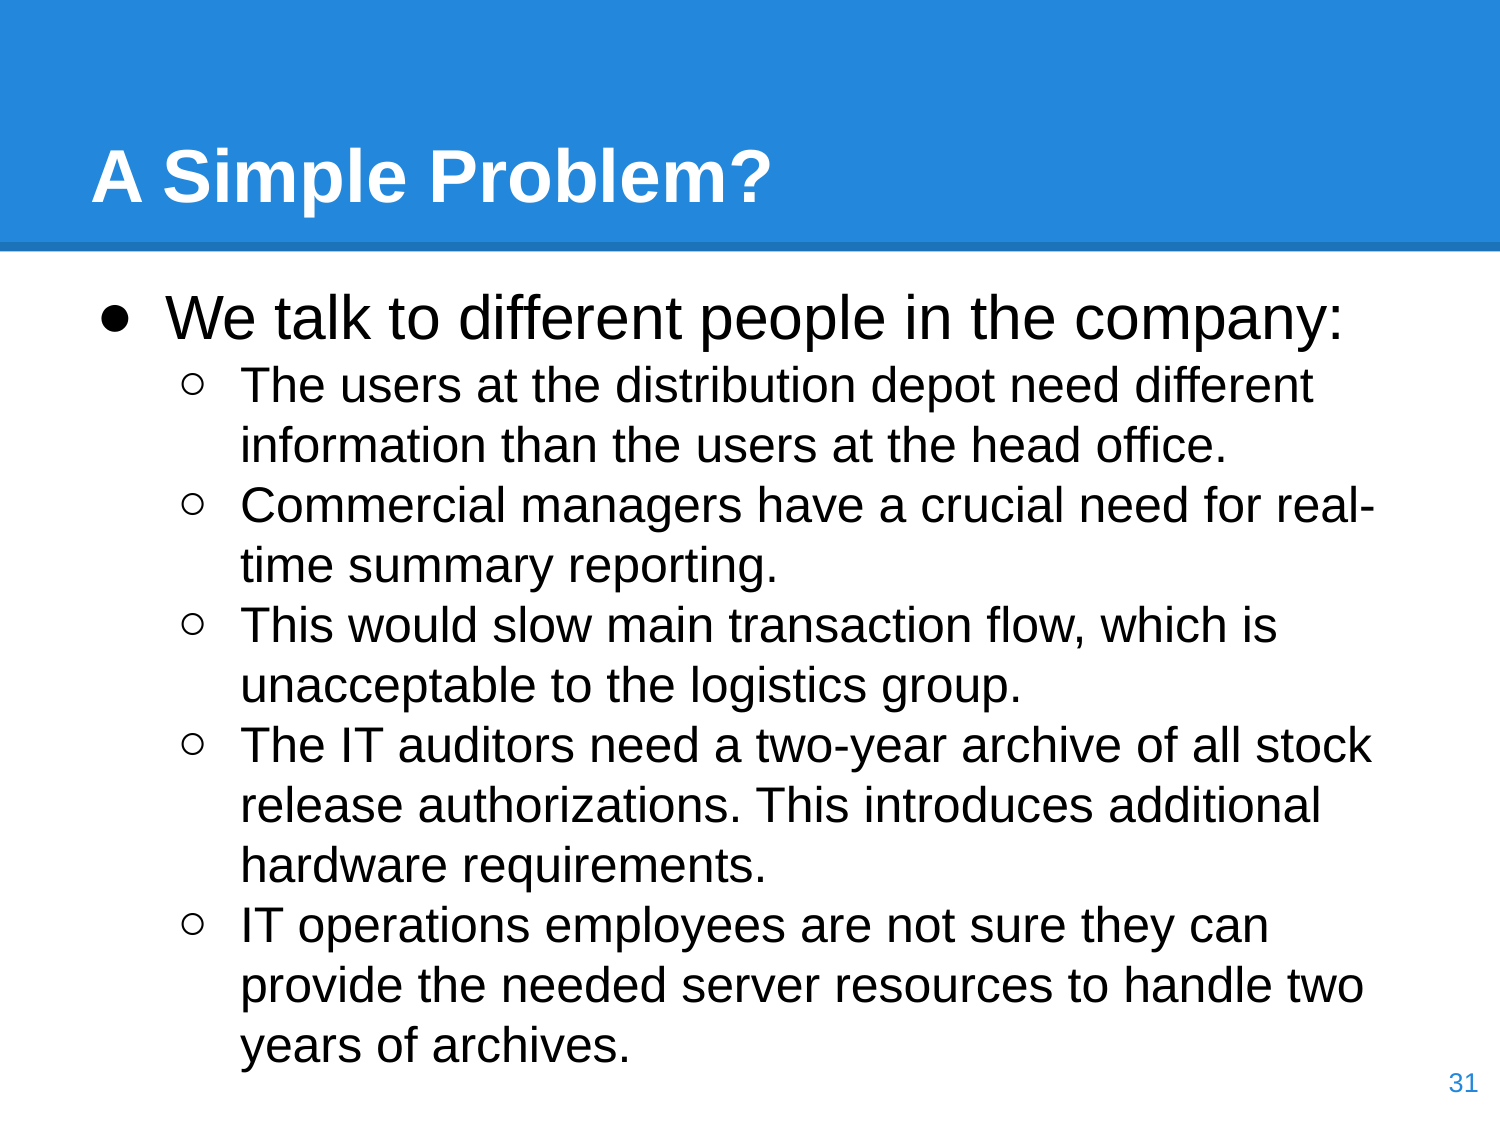

# A Simple Problem?
We talk to different people in the company:
The users at the distribution depot need different information than the users at the head office.
Commercial managers have a crucial need for real-time summary reporting.
This would slow main transaction flow, which is unacceptable to the logistics group.
The IT auditors need a two-year archive of all stock release authorizations. This introduces additional hardware requirements.
IT operations employees are not sure they can provide the needed server resources to handle two years of archives.
31